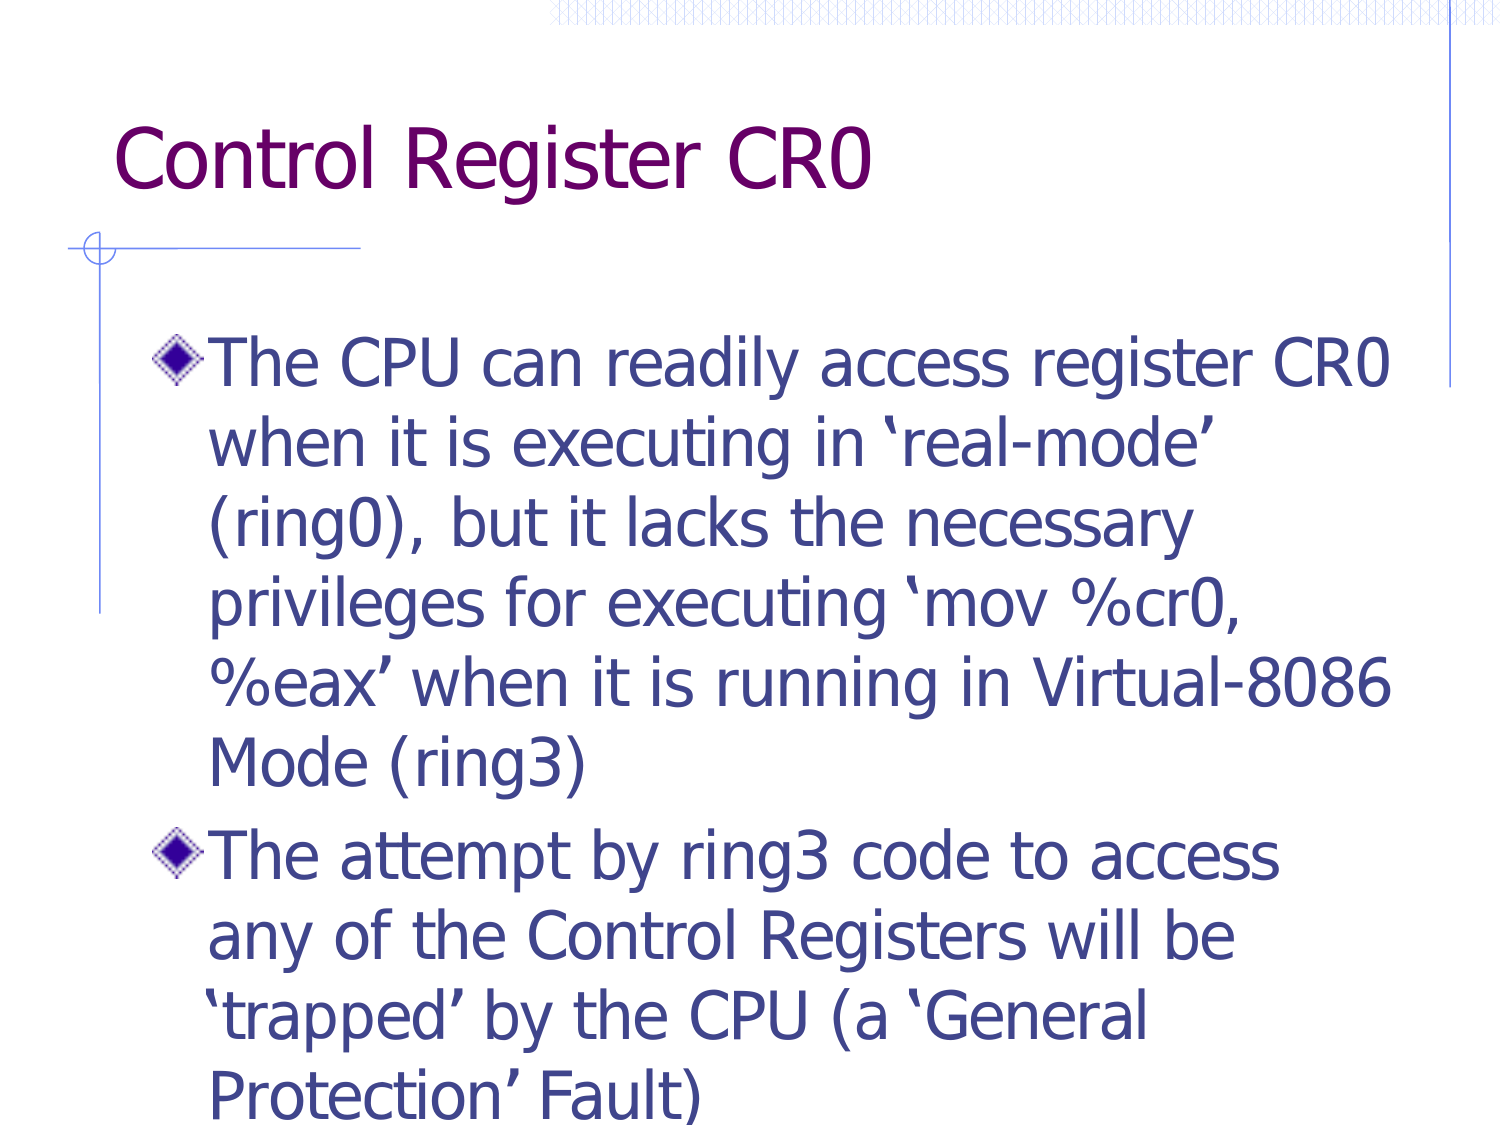

# Control Register CR0
The CPU can readily access register CR0 when it is executing in ‘real-mode’ (ring0), but it lacks the necessary privileges for executing ‘mov %cr0, %eax’ when it is running in Virtual-8086 Mode (ring3)
The attempt by ring3 code to access any of the Control Registers will be ‘trapped’ by the CPU (a ‘General Protection’ Fault)